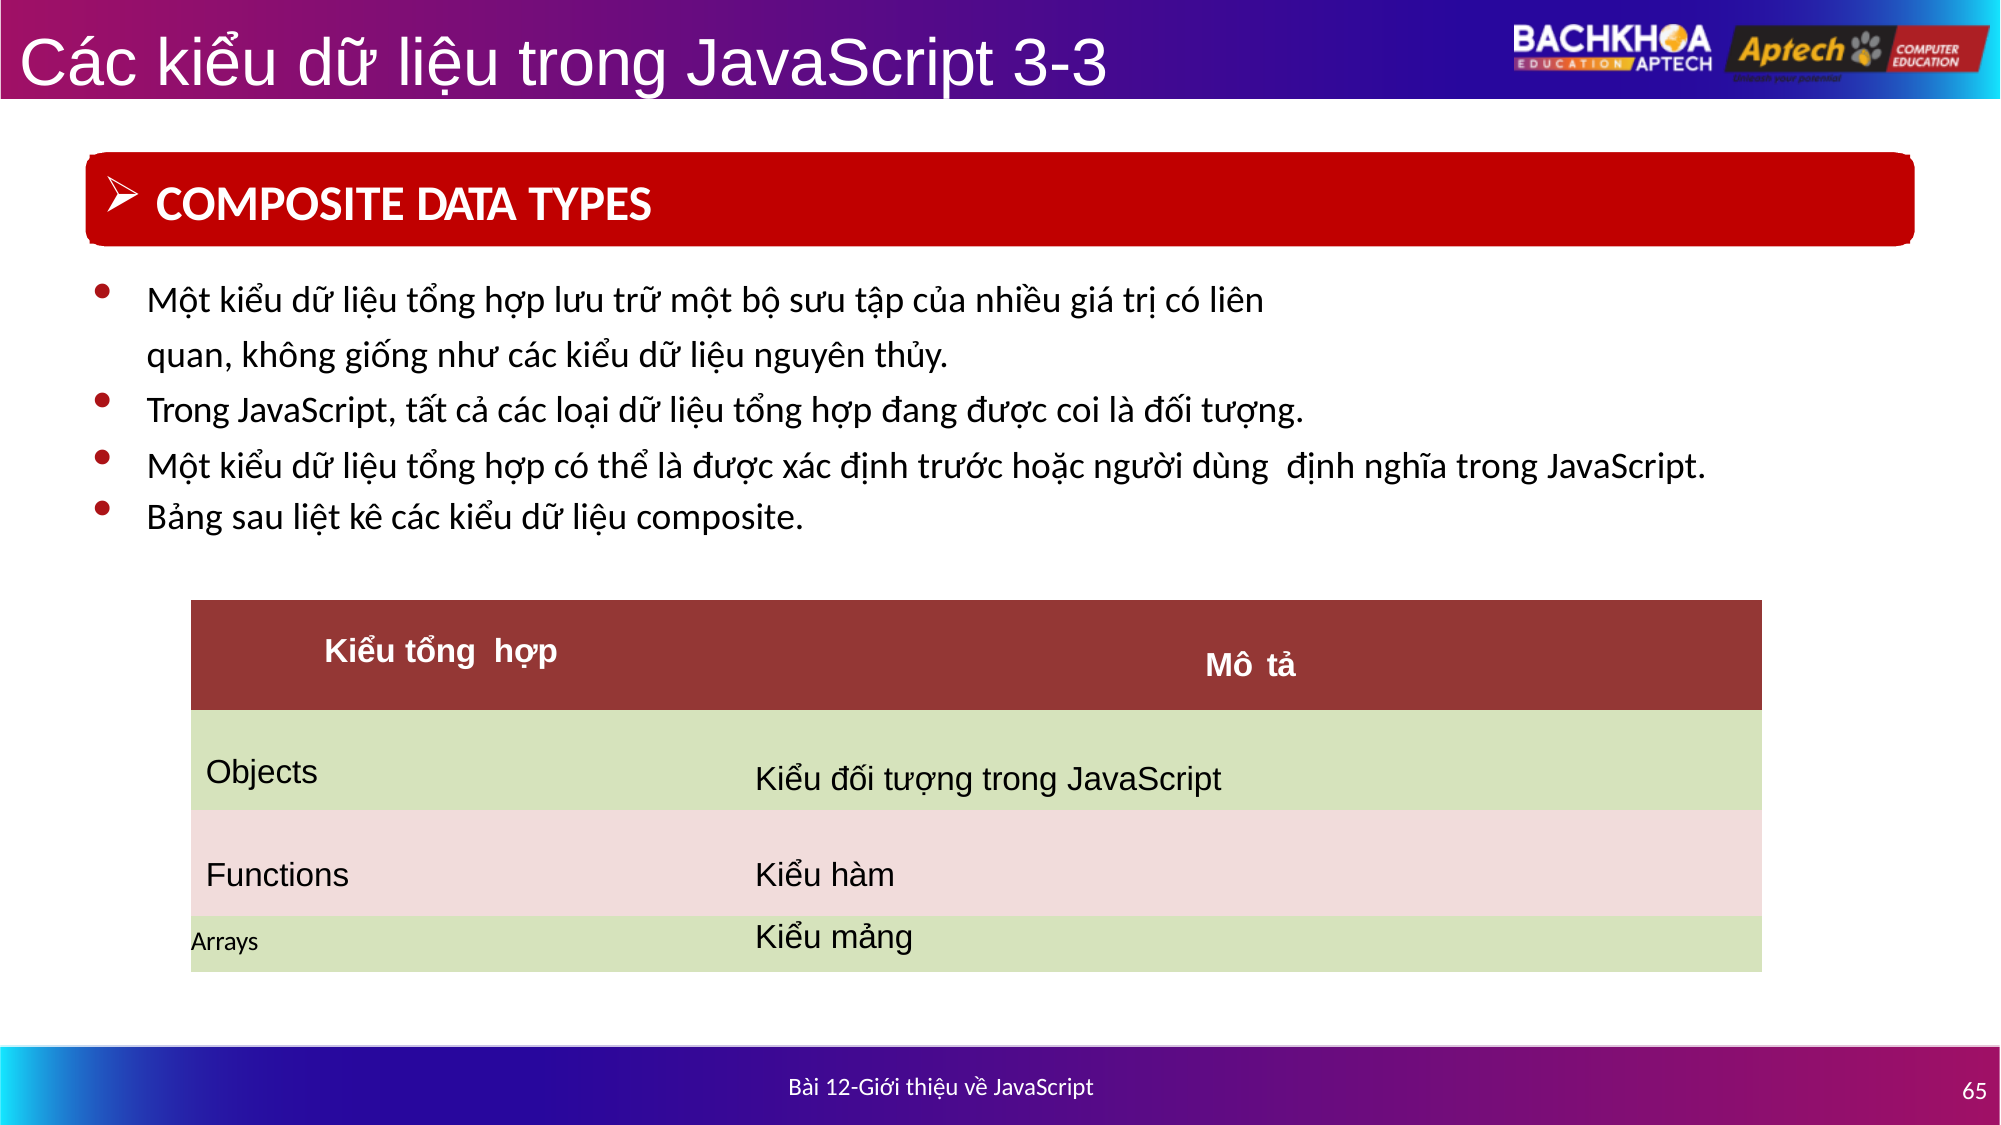

# Các kiểu dữ liệu trong JavaScript 3-3

COMPOSITE DATA TYPES
Một kiểu dữ liệu tổng hợp lưu trữ một bộ sưu tập của nhiều giá trị có liên
quan, không giống như các kiểu dữ liệu nguyên thủy.
Trong JavaScript, tất cả các loại dữ liệu tổng hợp đang được coi là đối tượng.
Một kiểu dữ liệu tổng hợp có thể là được xác định trước hoặc người dùng  định nghĩa trong JavaScript.
Bảng sau liệt kê các kiểu dữ liệu composite.
| Kiểu tổng hợp | Mô tả |
| --- | --- |
| Objects | Kiểu đối tượng trong JavaScript |
| Functions | Kiểu hàm |
| Arrays | Kiểu mảng |
Bài 12-Giới thiệu về JavaScript
65